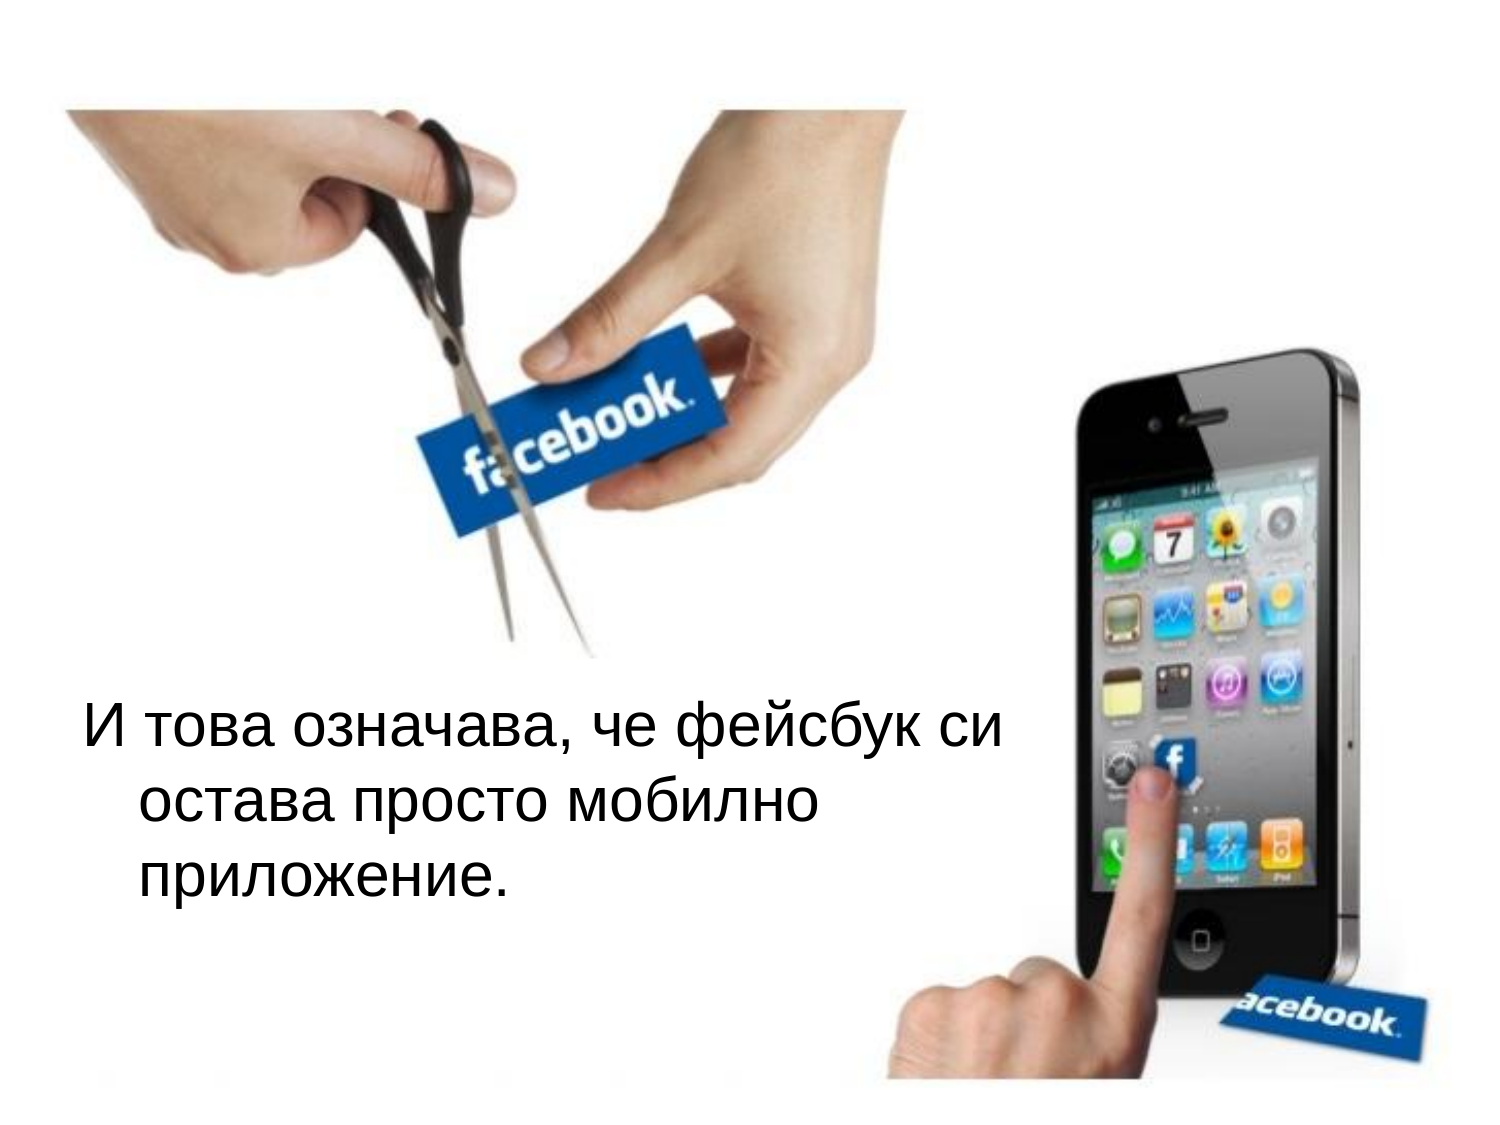

И това означава, че фейсбук си остава просто мобилно приложение.